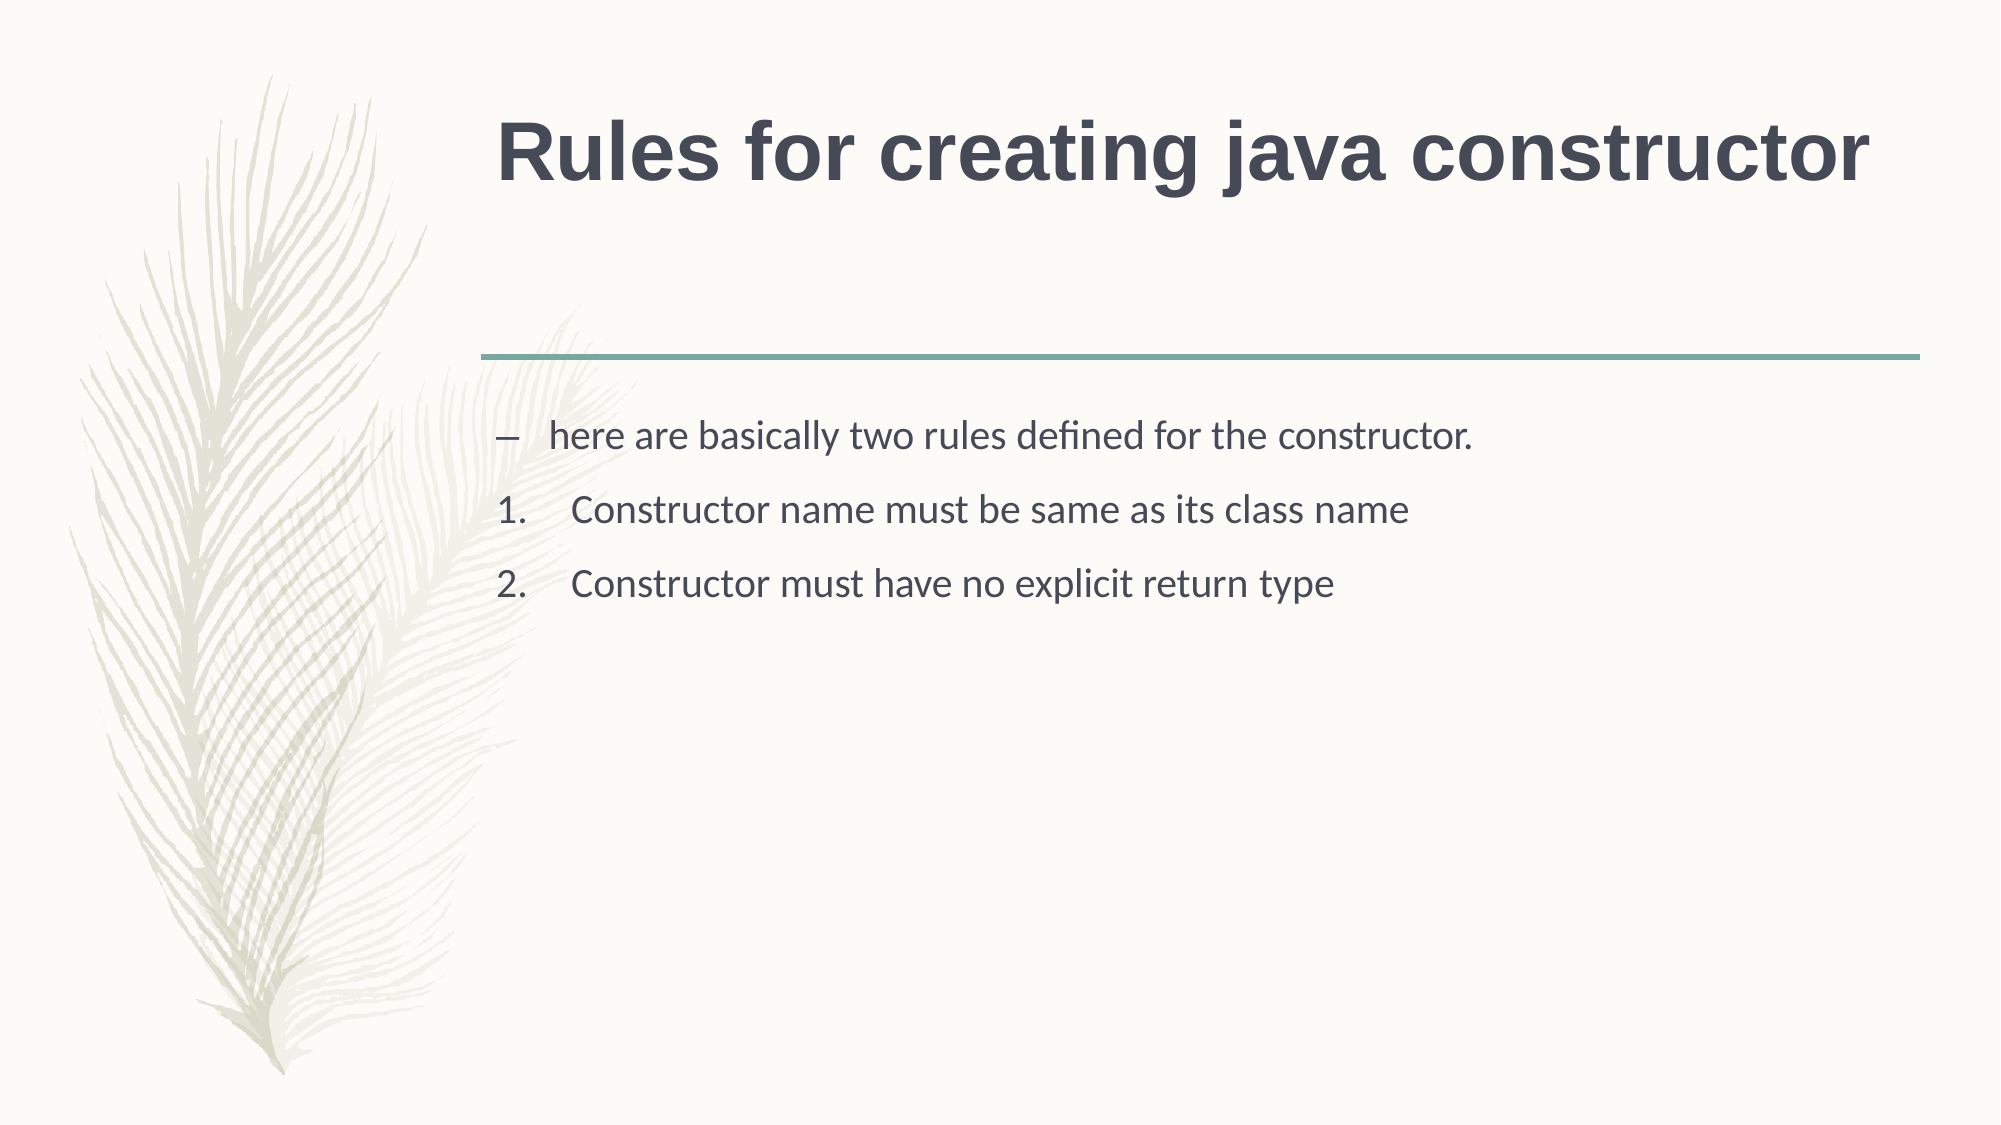

# Rules for creating java constructor
–	here are basically two rules defined for the constructor.
Constructor name must be same as its class name
Constructor must have no explicit return type